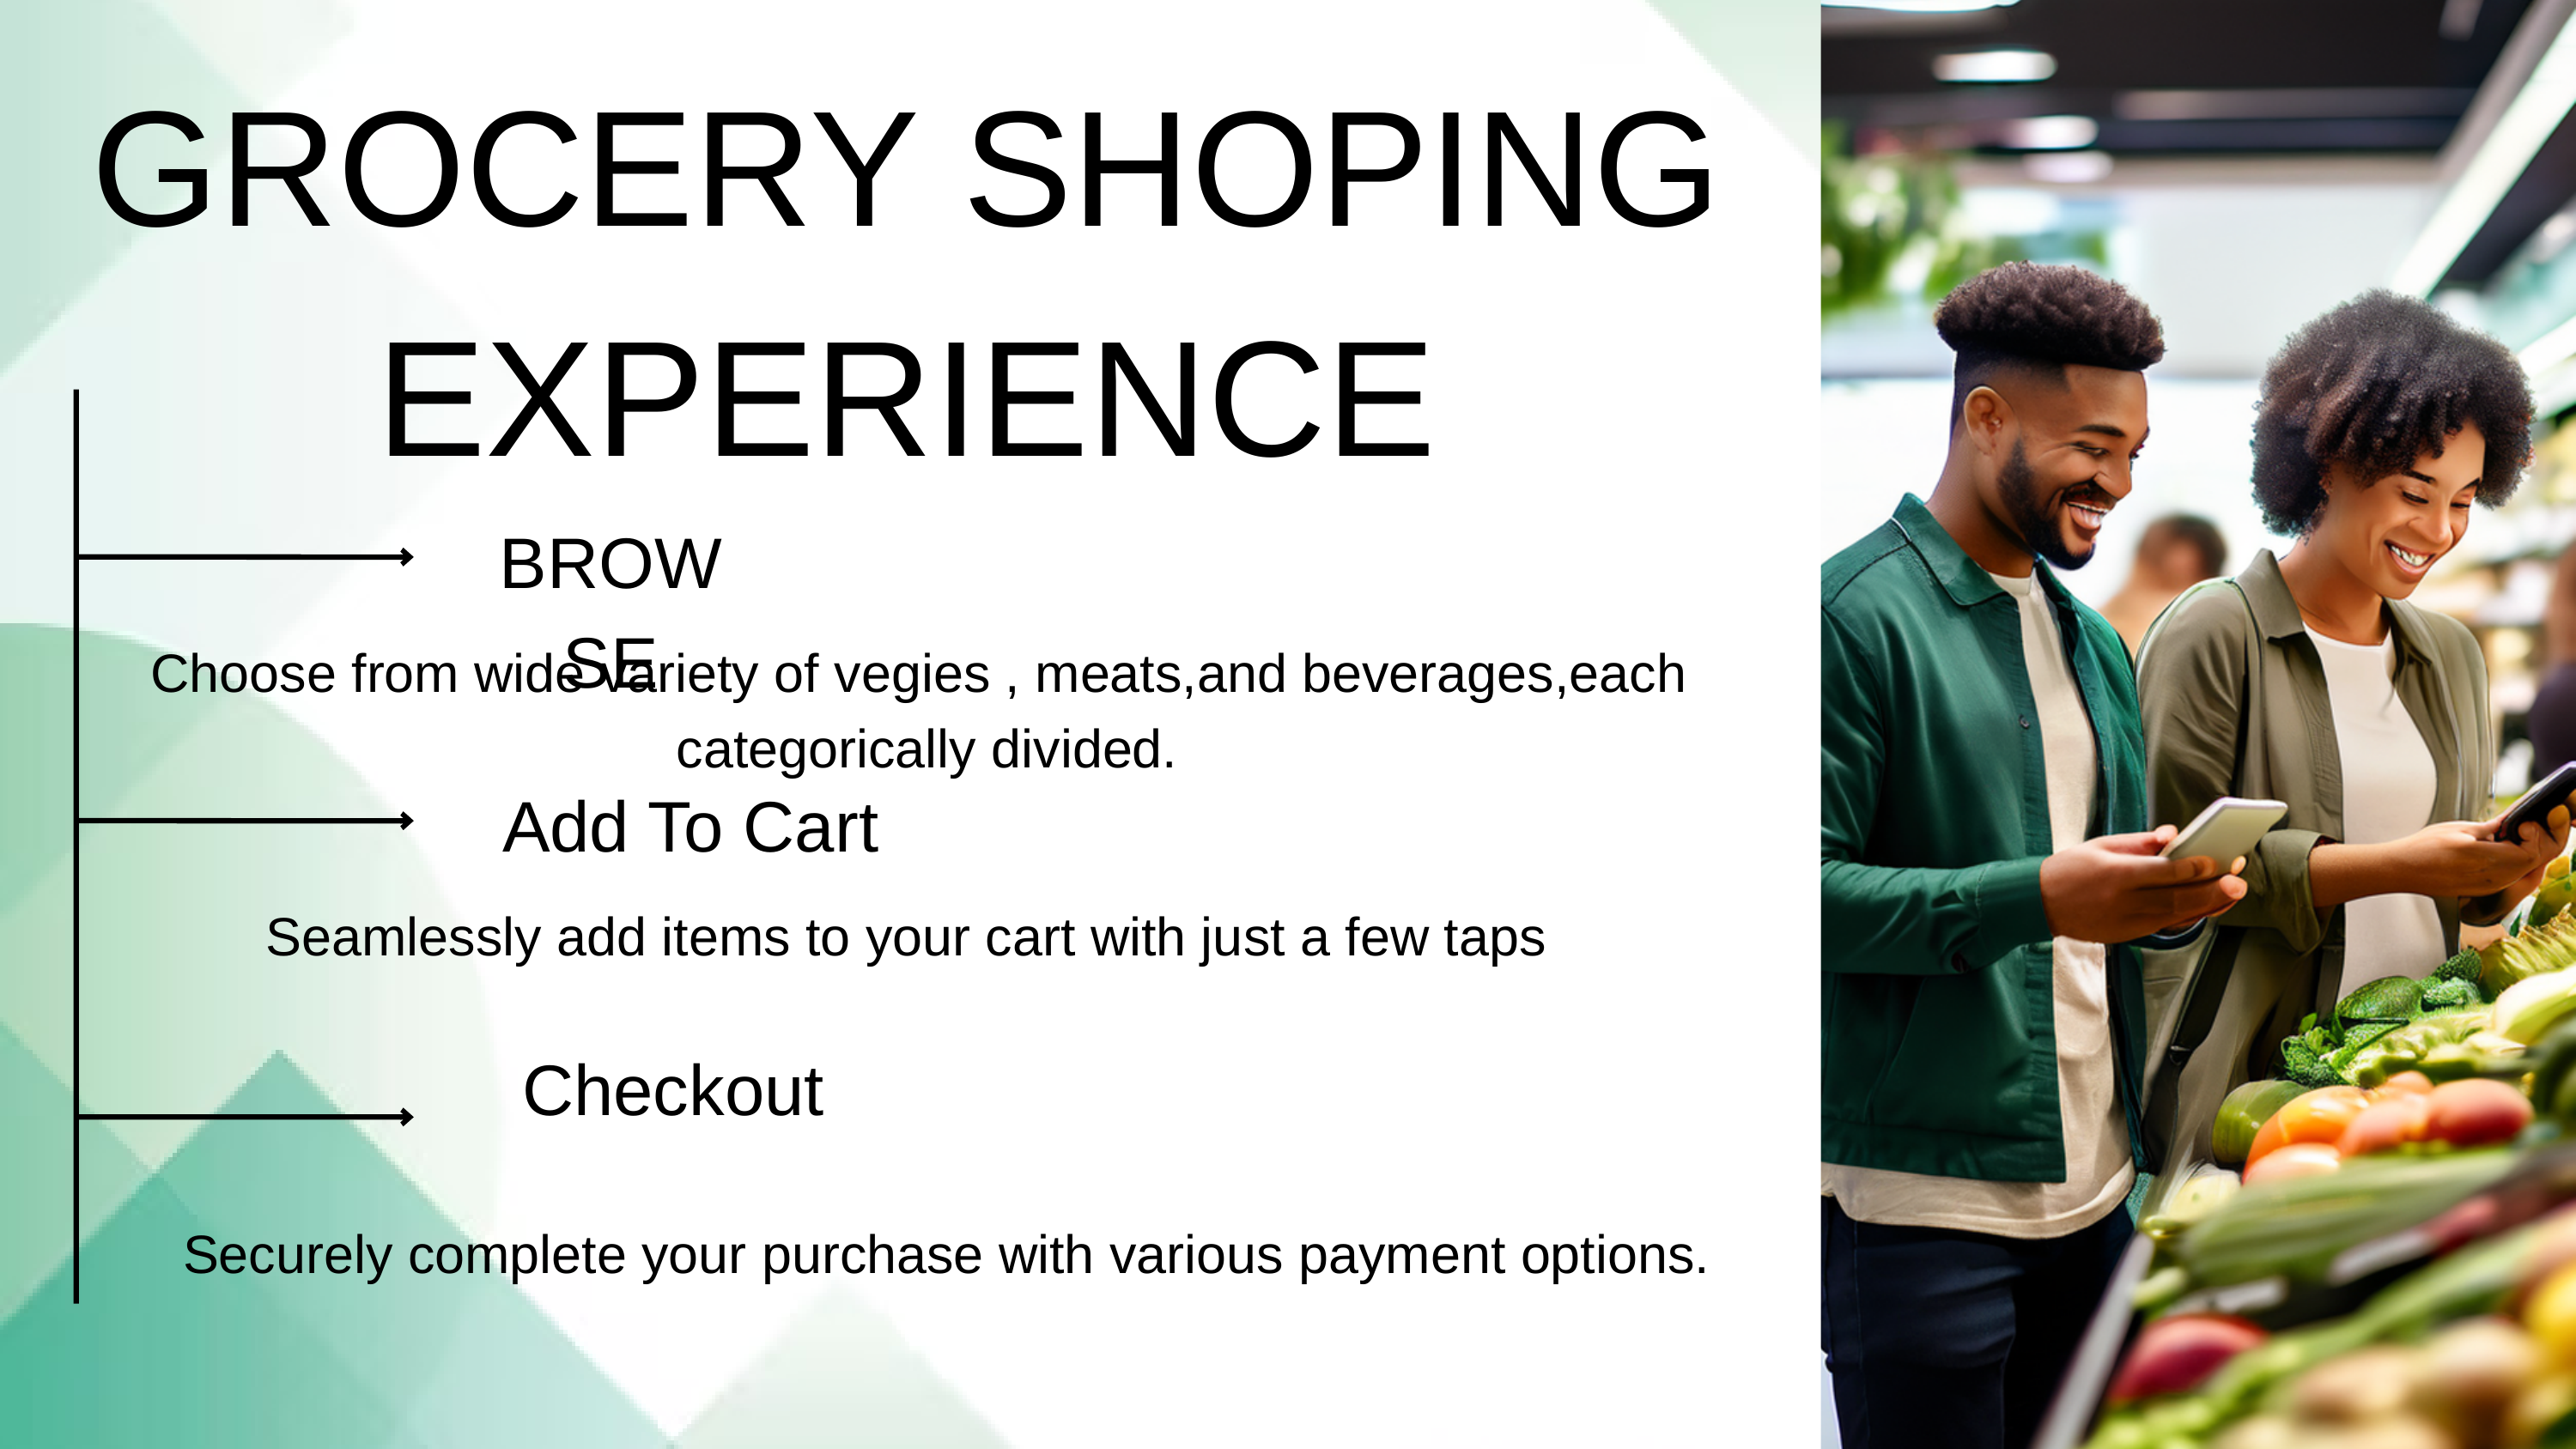

GROCERY SHOPING EXPERIENCE

BROWSE

Choose from wide variety of vegies , meats,and beverages,each  categorically divided.
Add To Cart

Seamlessly add items to your cart with just a few taps

Checkout

Securely complete your purchase with various payment options.